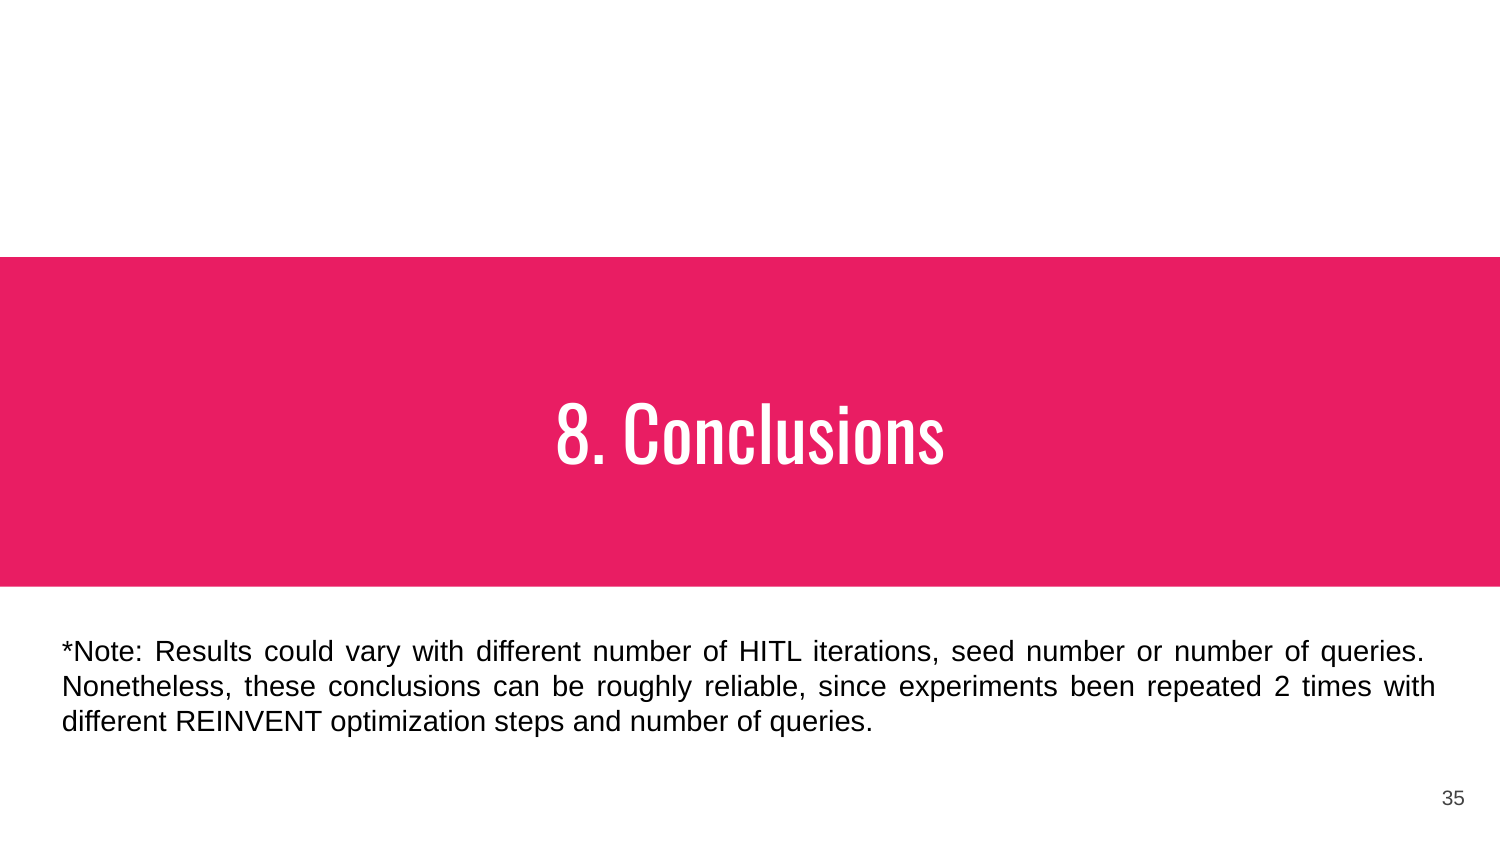

# 8. Conclusions
*Note: Results could vary with different number of HITL iterations, seed number or number of queries.  Nonetheless, these conclusions can be roughly reliable, since experiments been repeated 2 times with different REINVENT optimization steps and number of queries.
35